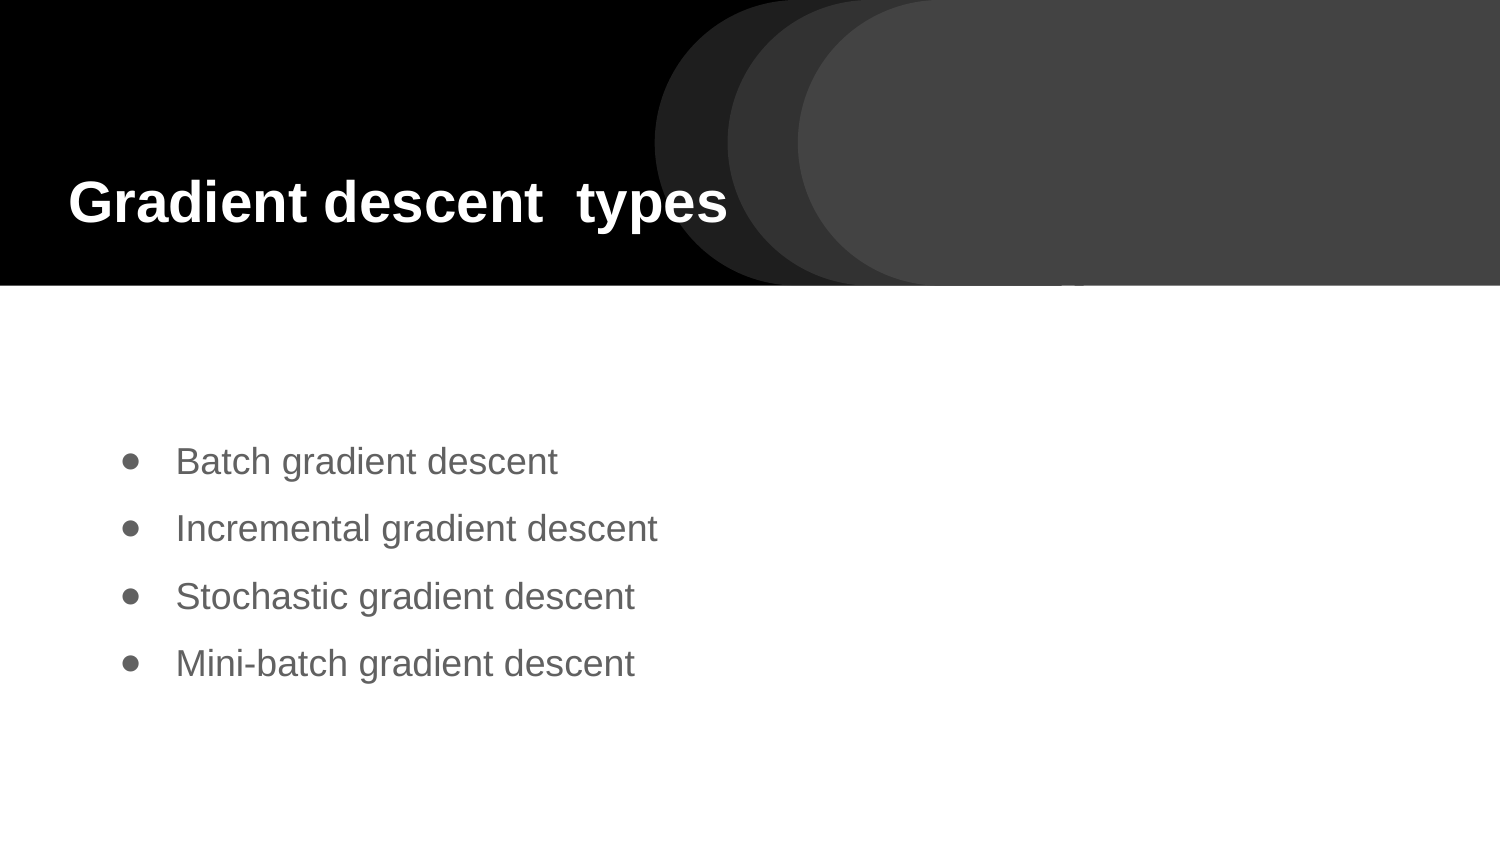

# Gradient descent  types
Batch gradient descent
Incremental gradient descent
Stochastic gradient descent
Mini-batch gradient descent